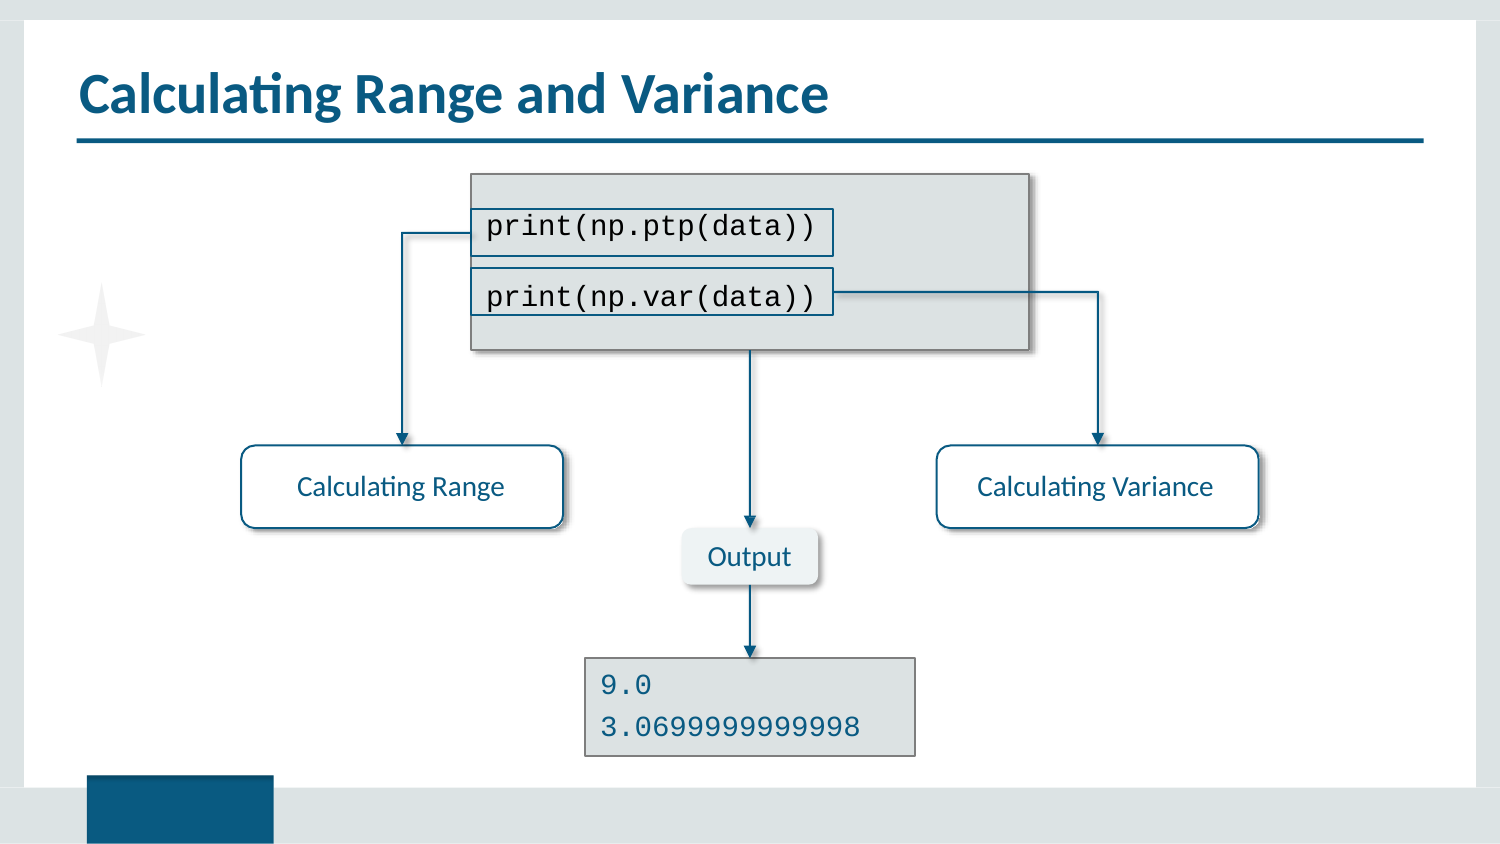

# Calculating Range and Variance

print(np.ptp(data))

print(np.var(data))

Calculating Range
Calculating Variance

Output

9.0
3.0699999999998